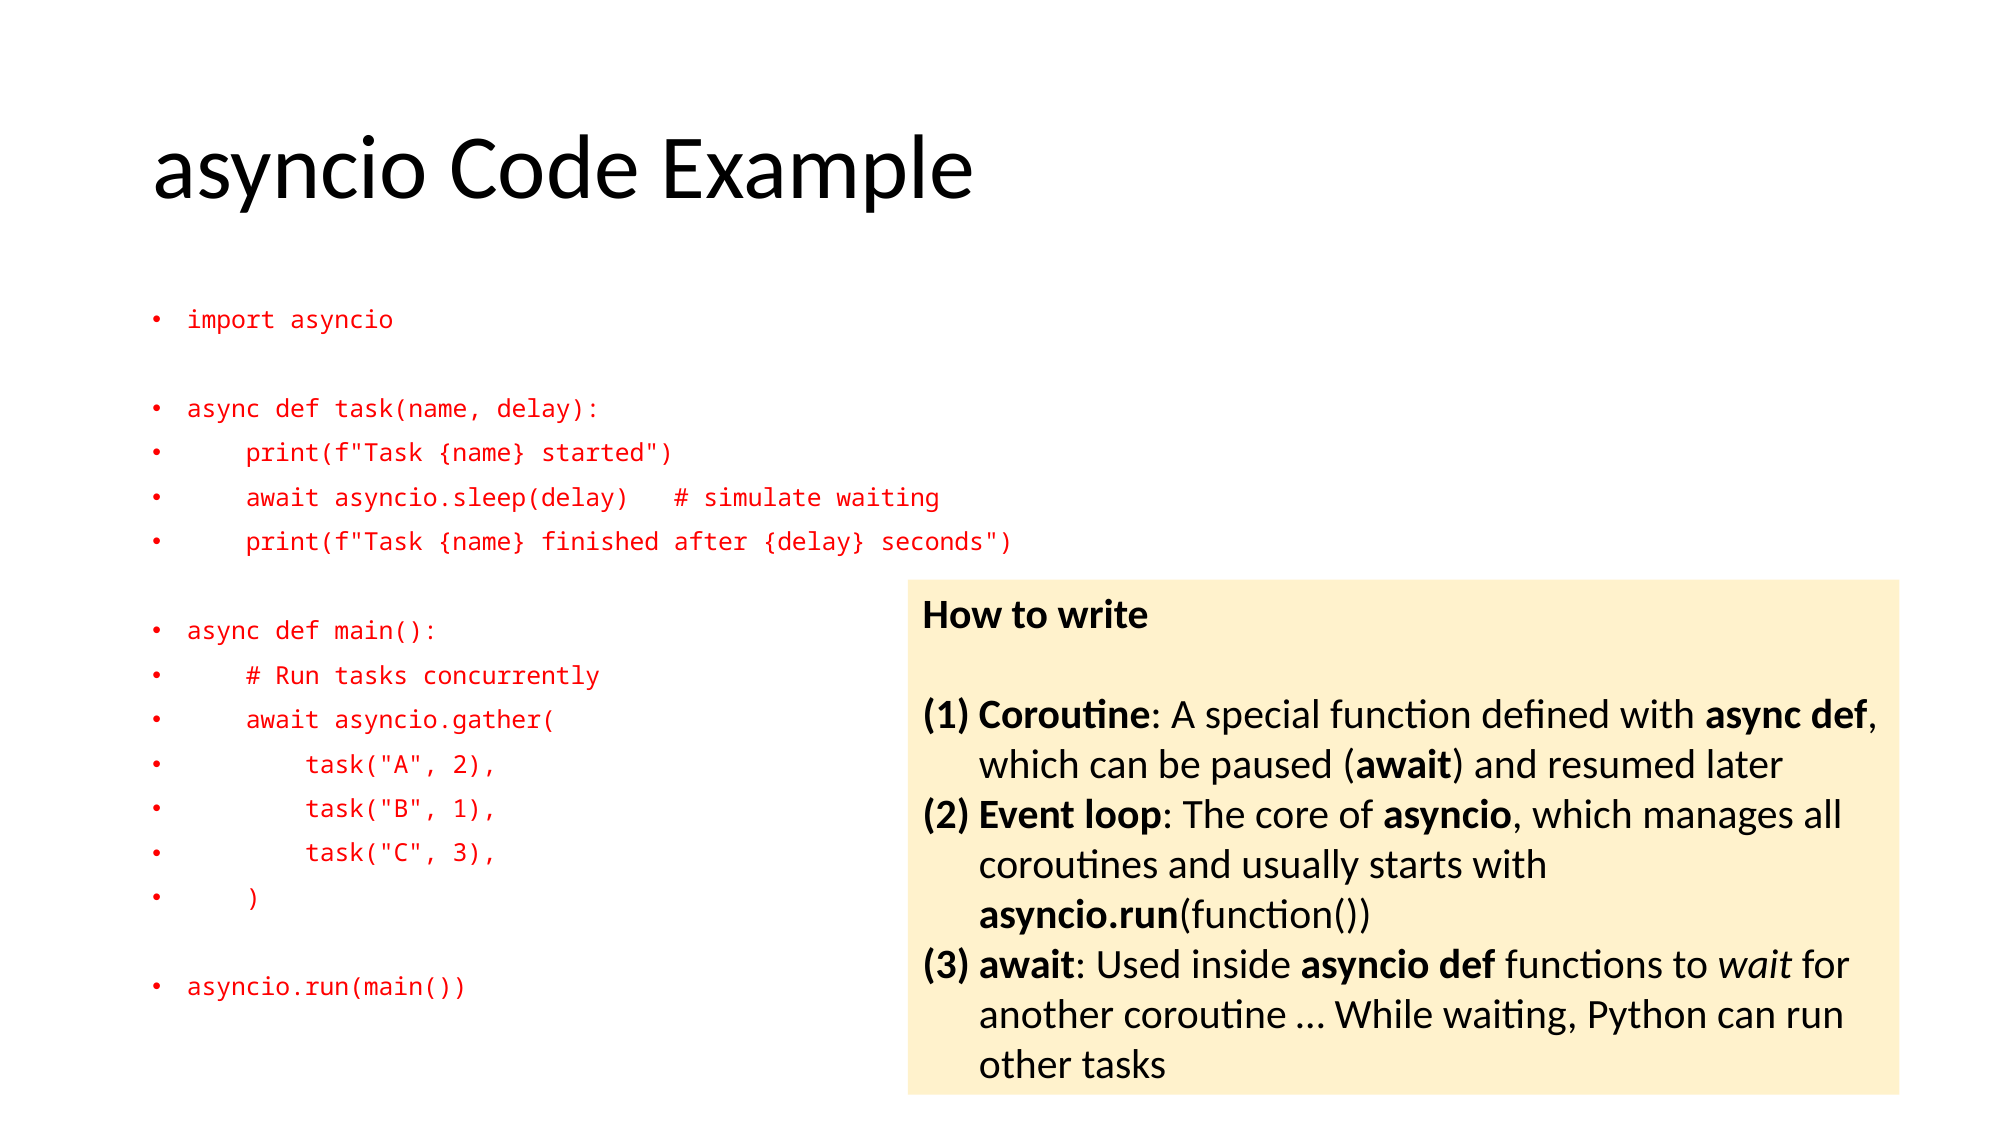

# asyncio Code Example
import asyncio

async def task(name, delay):
    print(f"Task {name} started")
    await asyncio.sleep(delay)   # simulate waiting
    print(f"Task {name} finished after {delay} seconds")

async def main():
    # Run tasks concurrently
    await asyncio.gather(
        task("A", 2),
        task("B", 1),
        task("C", 3),
    )

asyncio.run(main())

How to write

Coroutine: A special function defined with async def, which can be paused (await) and resumed later
Event loop: The core of asyncio, which manages all coroutines and usually starts with asyncio.run(function())
await: Used inside asyncio def functions to wait for another coroutine … While waiting, Python can run other tasks